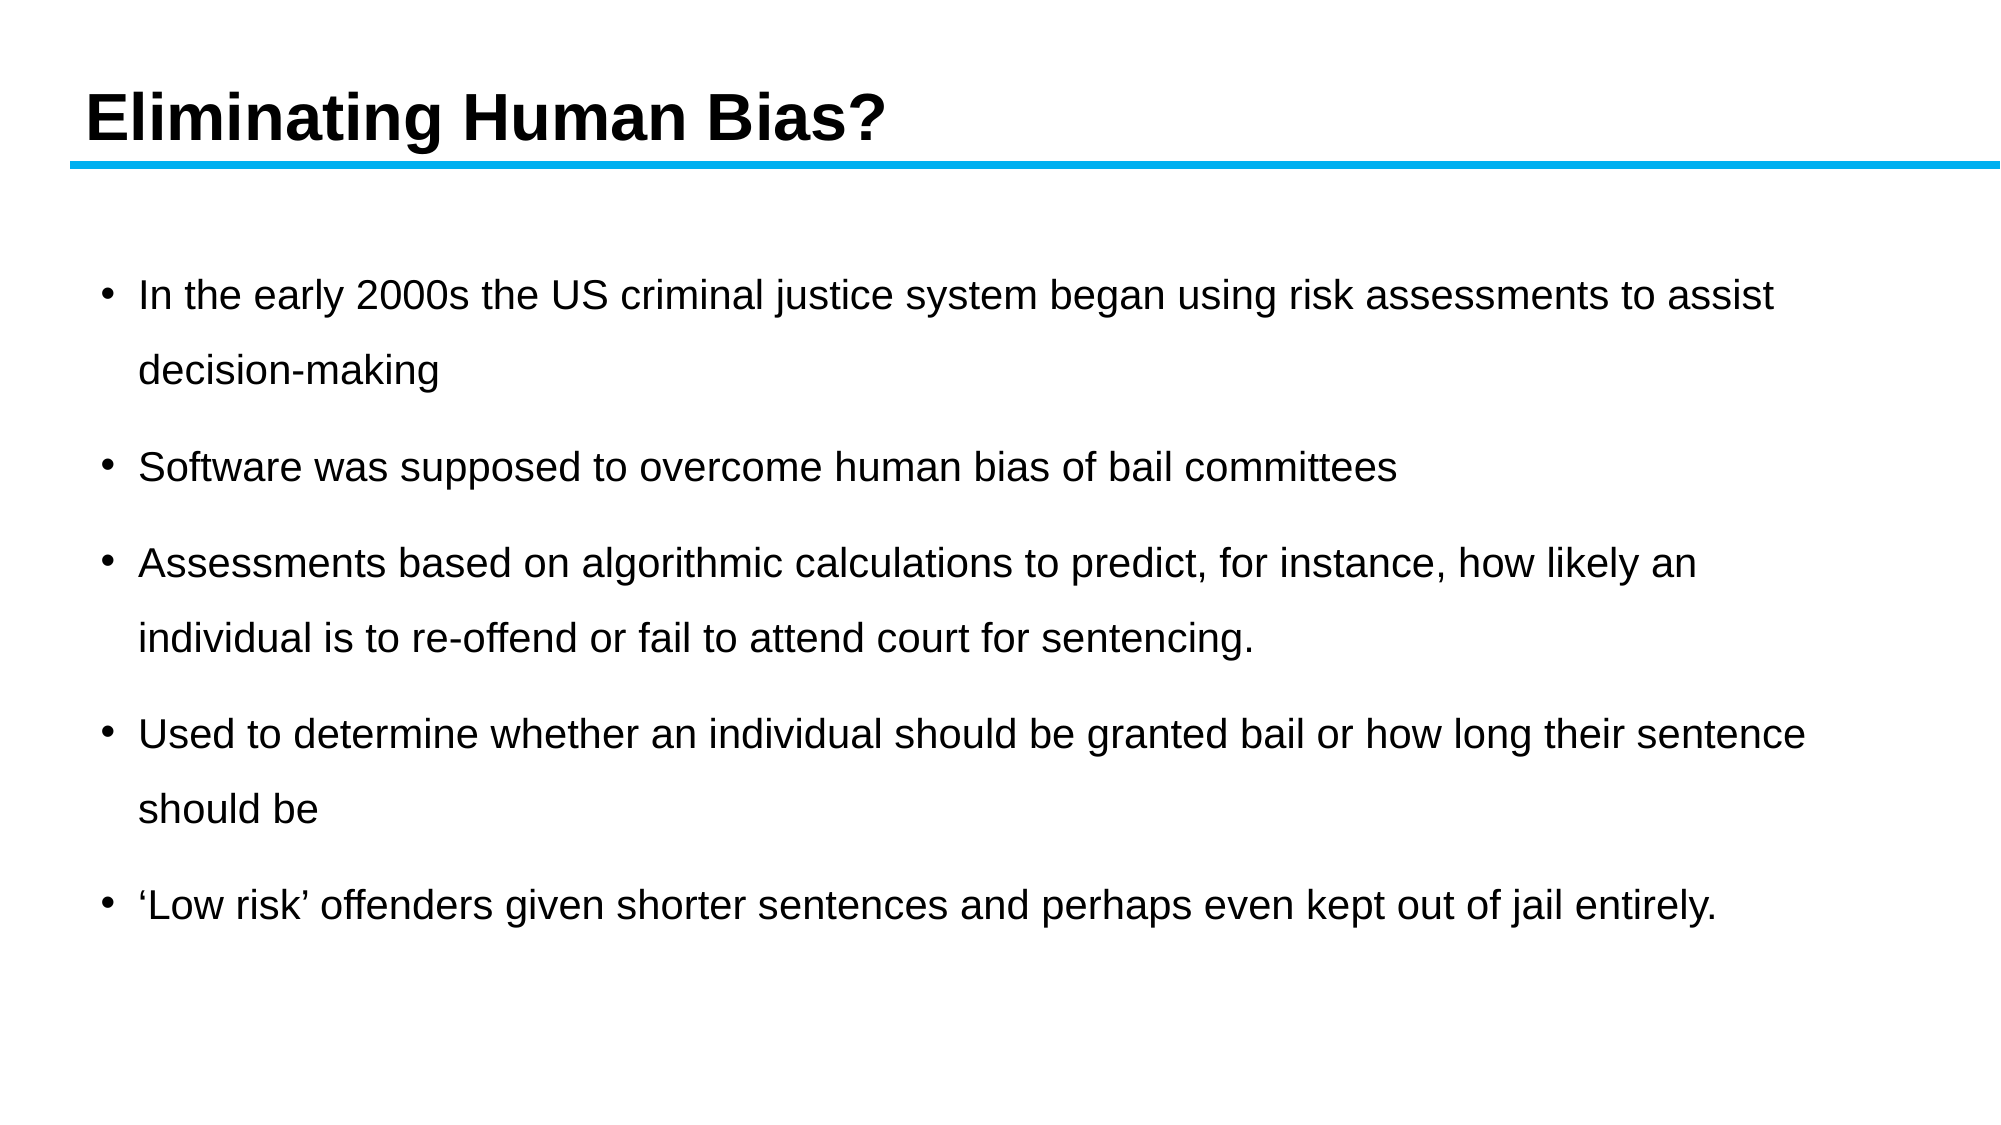

# Eliminating Human Bias?
In the early 2000s the US criminal justice system began using risk assessments to assist decision-making
Software was supposed to overcome human bias of bail committees
Assessments based on algorithmic calculations to predict, for instance, how likely an individual is to re-offend or fail to attend court for sentencing.
Used to determine whether an individual should be granted bail or how long their sentence should be
‘Low risk’ offenders given shorter sentences and perhaps even kept out of jail entirely.